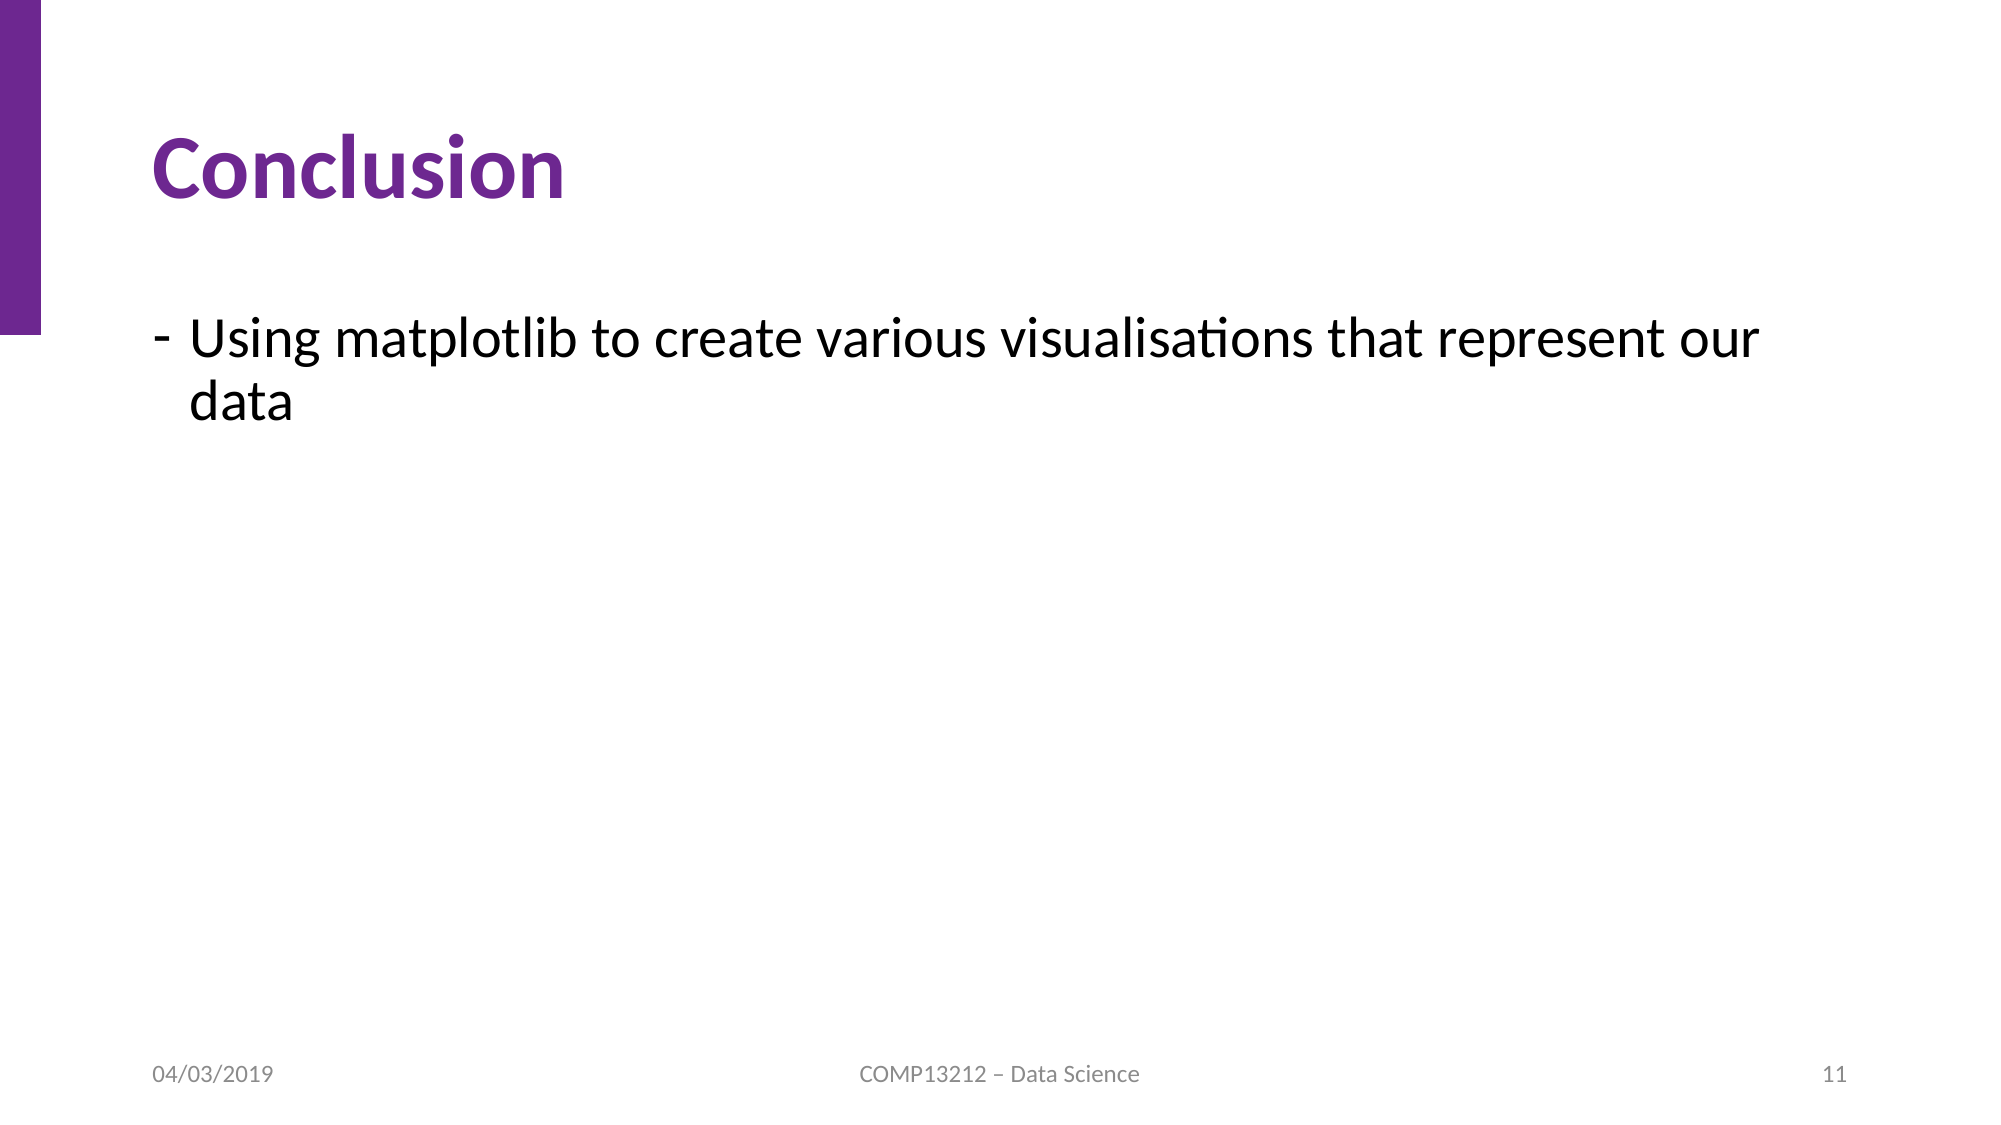

# Conclusion
Using matplotlib to create various visualisations that represent our data
04/03/2019
COMP13212 – Data Science
11